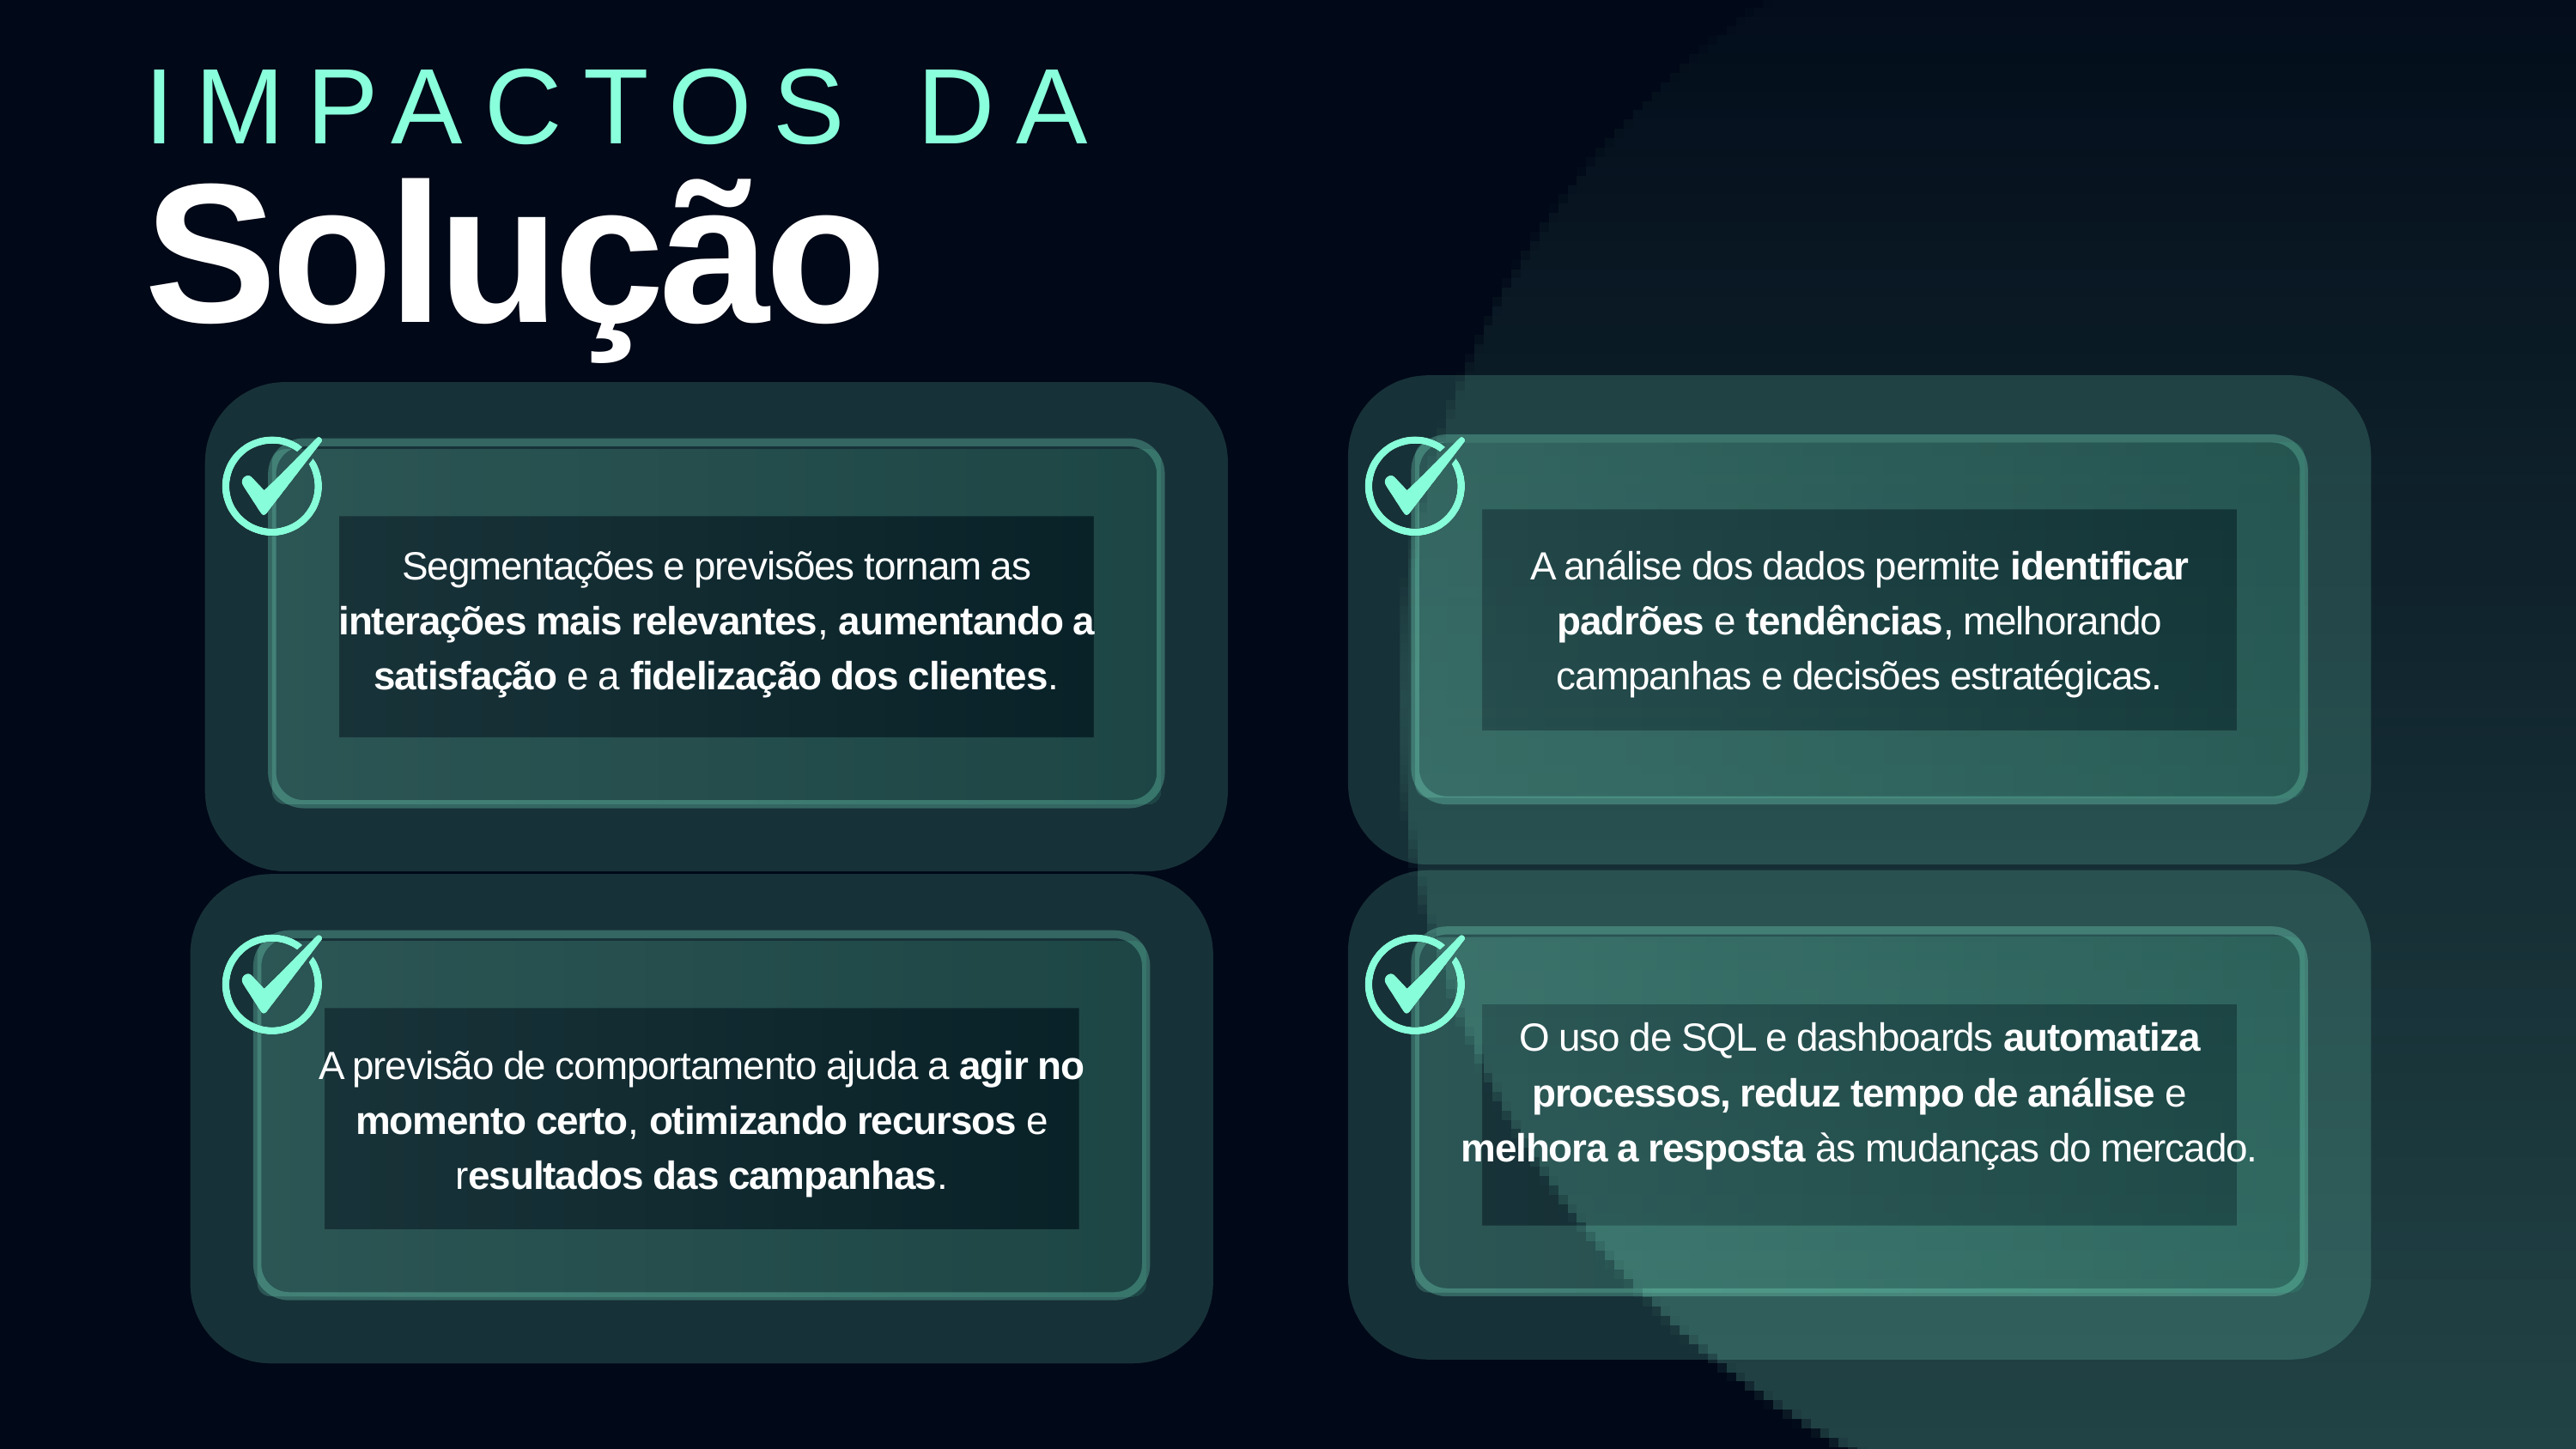

IMPACTOS DA
Solução

Segmentações e previsões tornam as interações mais relevantes, aumentando a satisfação e a fidelização dos clientes.
A análise dos dados permite identificar padrões e tendências, melhorando campanhas e decisões estratégicas.

O uso de SQL e dashboards automatiza processos, reduz tempo de análise e melhora a resposta às mudanças do mercado.
A previsão de comportamento ajuda a agir no momento certo, otimizando recursos e resultados das campanhas.